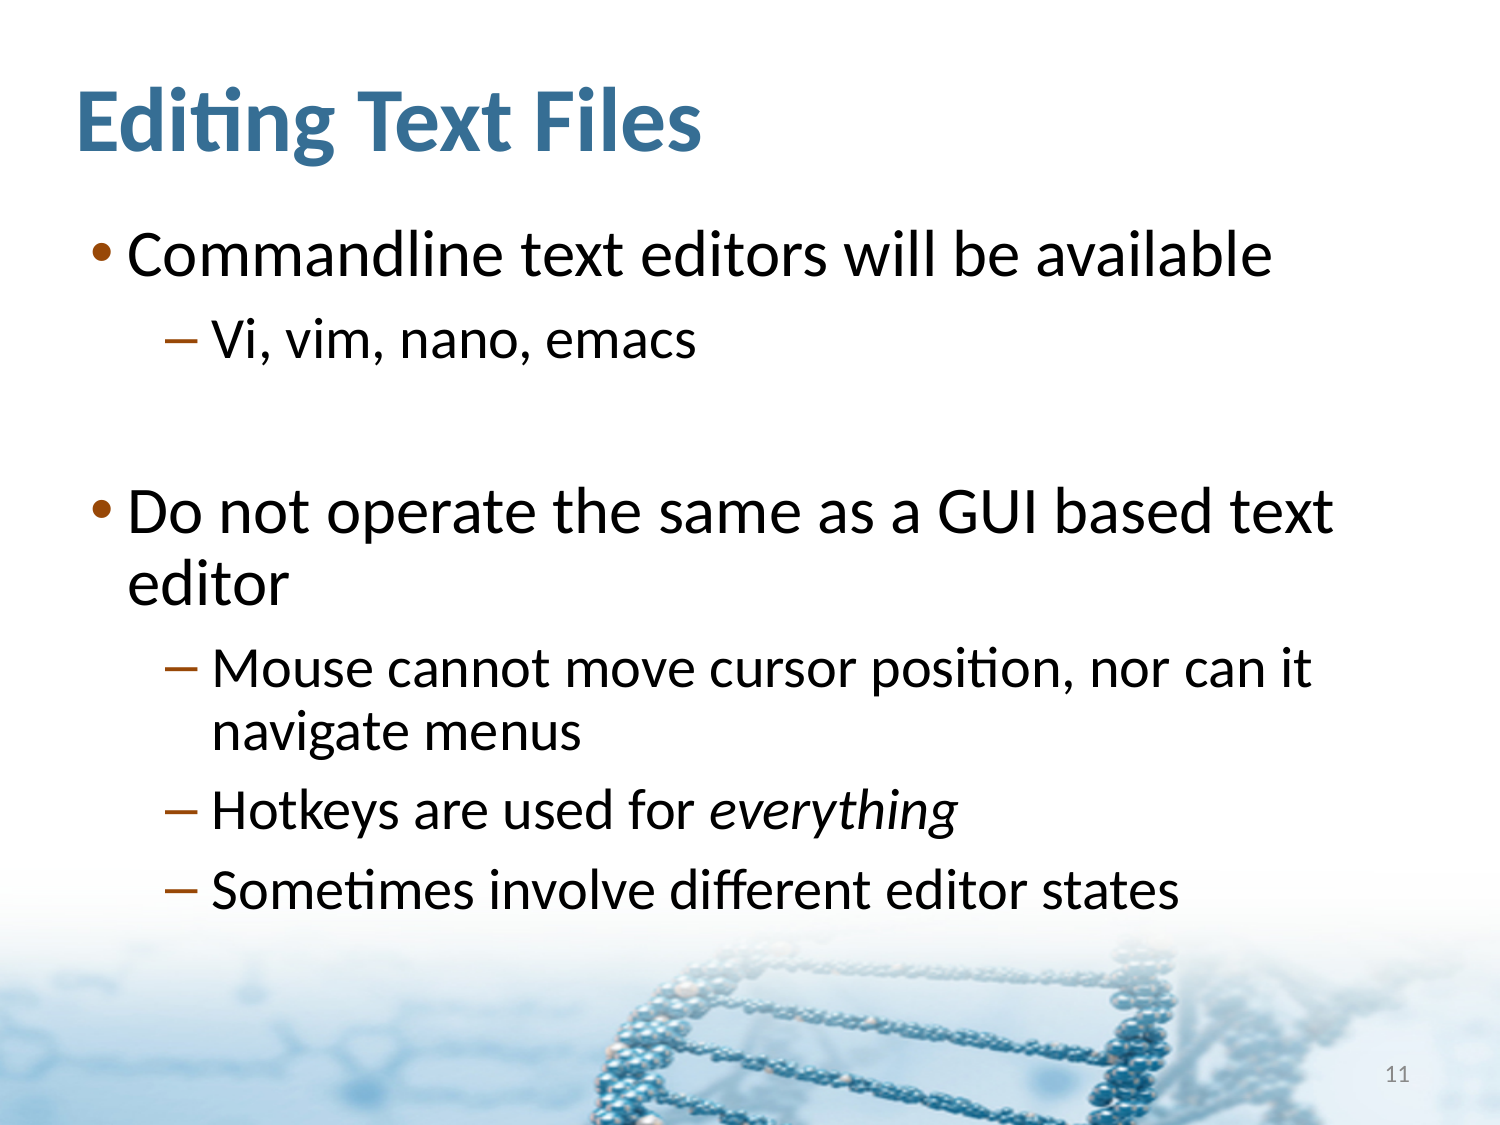

# Editing Text Files
Commandline text editors will be available
Vi, vim, nano, emacs

Do not operate the same as a GUI based text editor
Mouse cannot move cursor position, nor can it navigate menus
Hotkeys are used for everything
Sometimes involve different editor states
11